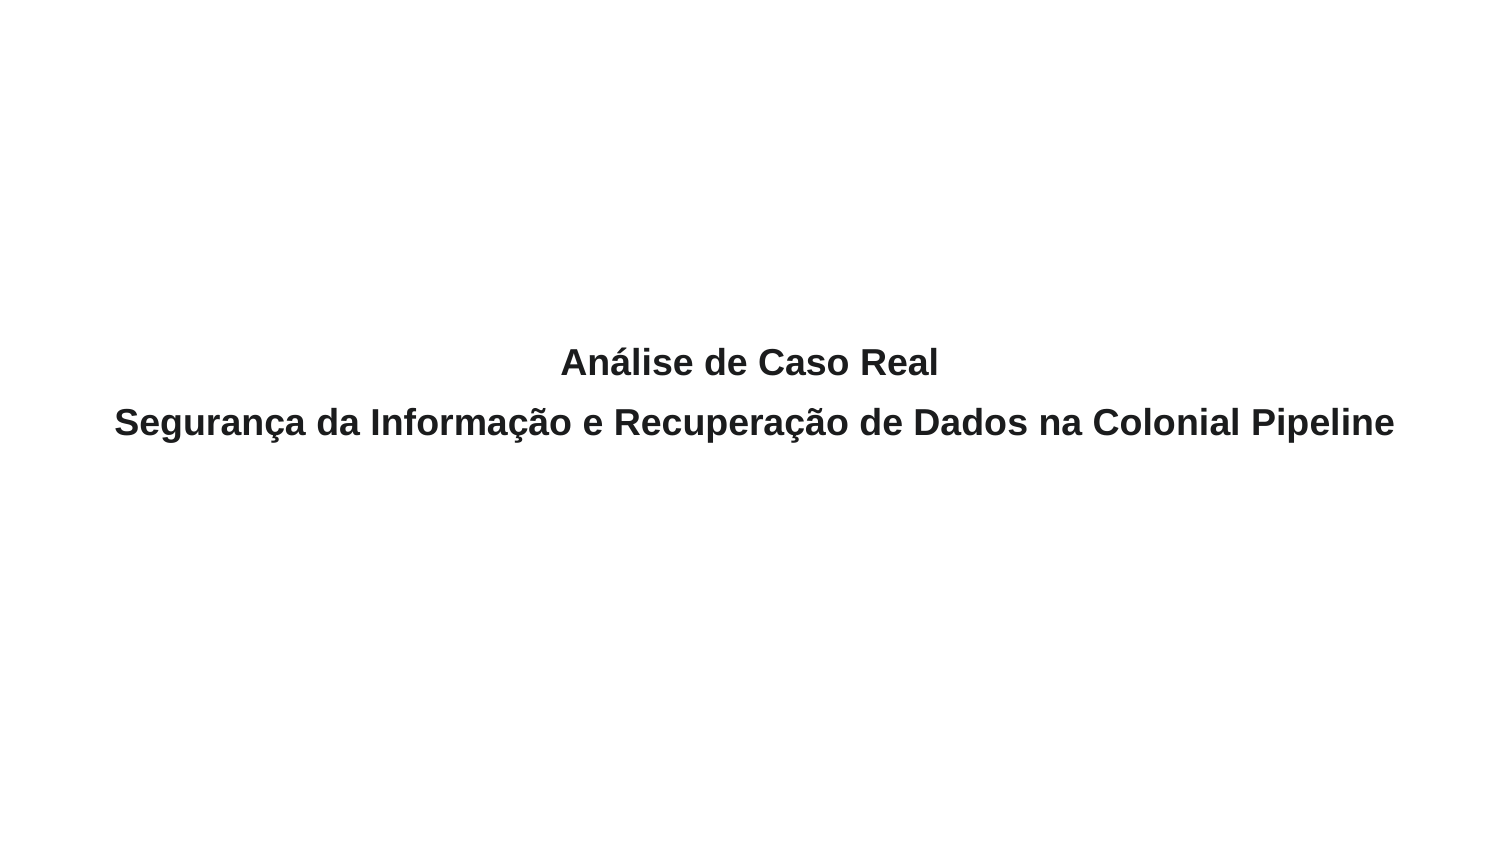

# Análise de Caso Real
 Segurança da Informação e Recuperação de Dados na Colonial Pipeline